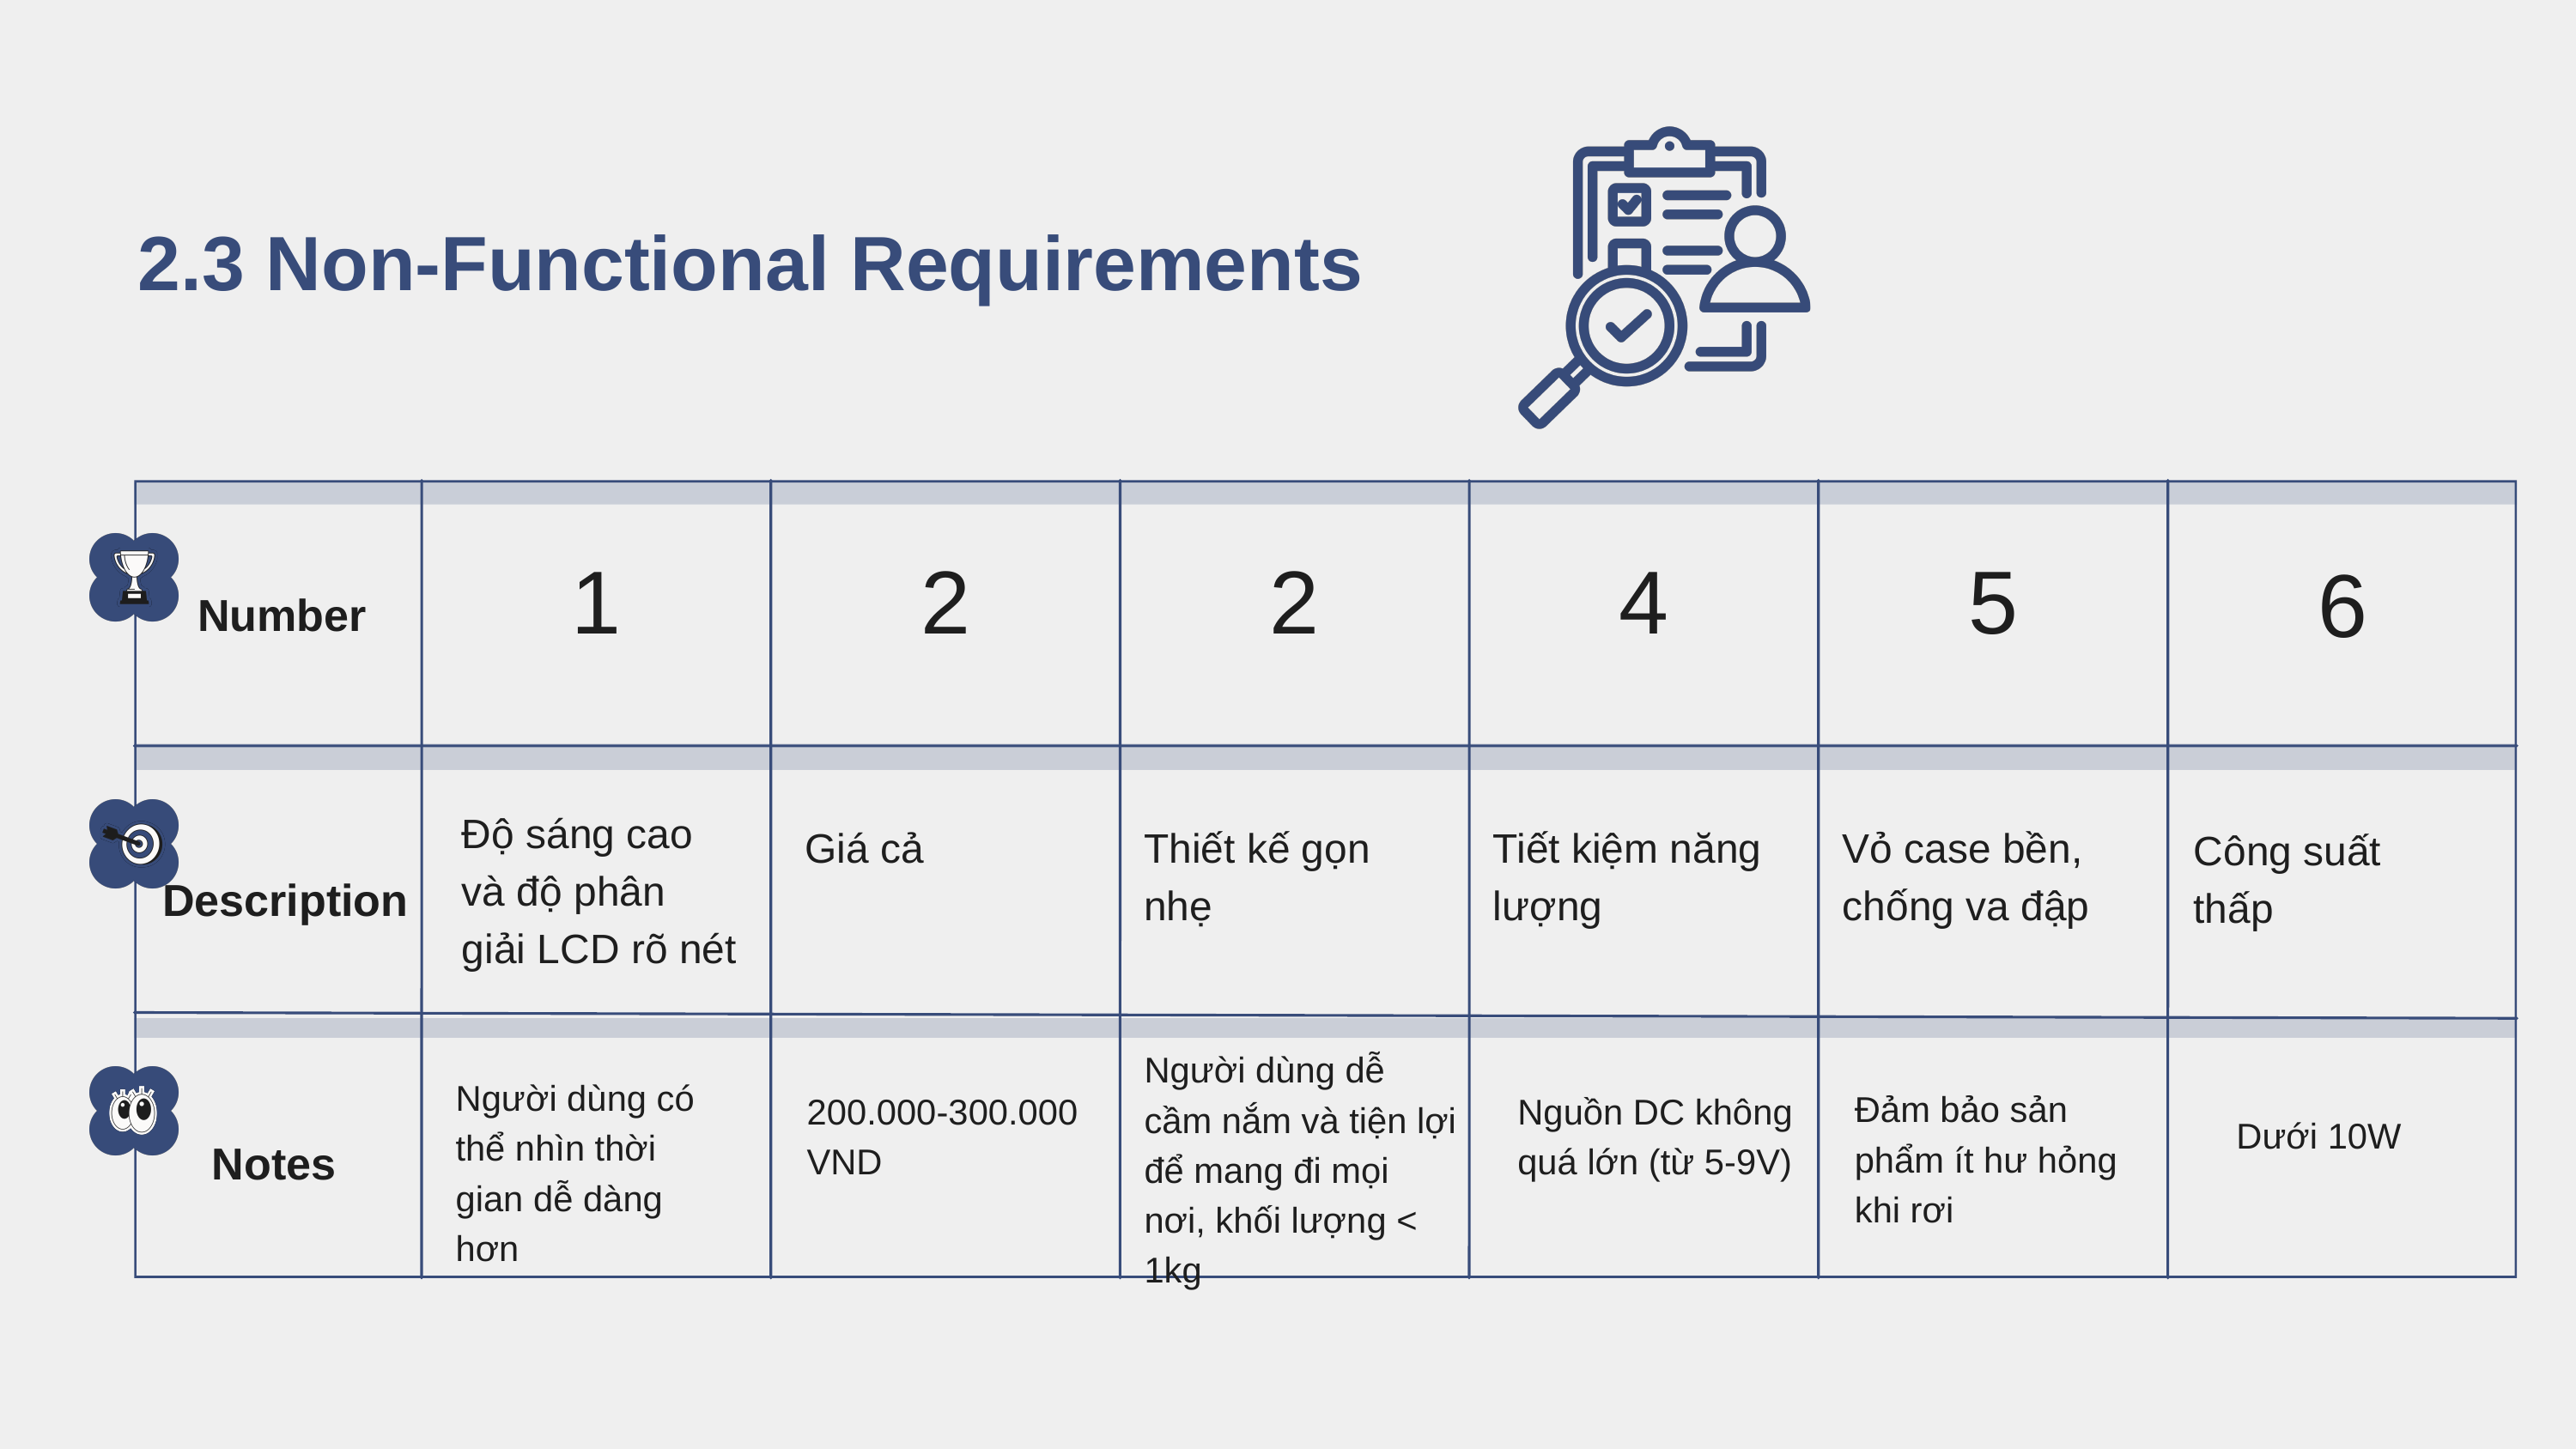

2.3 Non-Functional Requirements

1
2
2
4
5
6

Number

Độ sáng cao và độ phân giải LCD rõ nét
Giá cả
Thiết kế gọn nhẹ
Tiết kiệm năng lượng
Vỏ case bền, chống va đập
Công suất thấp

Description

Người dùng dễ cầm nắm và tiện lợi để mang đi mọi nơi, khối lượng < 1kg

Người dùng có thể nhìn thời gian dễ dàng hơn
Đảm bảo sản phẩm ít hư hỏng khi rơi
200.000-300.000 VND
Nguồn DC không quá lớn (từ 5-9V)

Dưới 10W
Notes